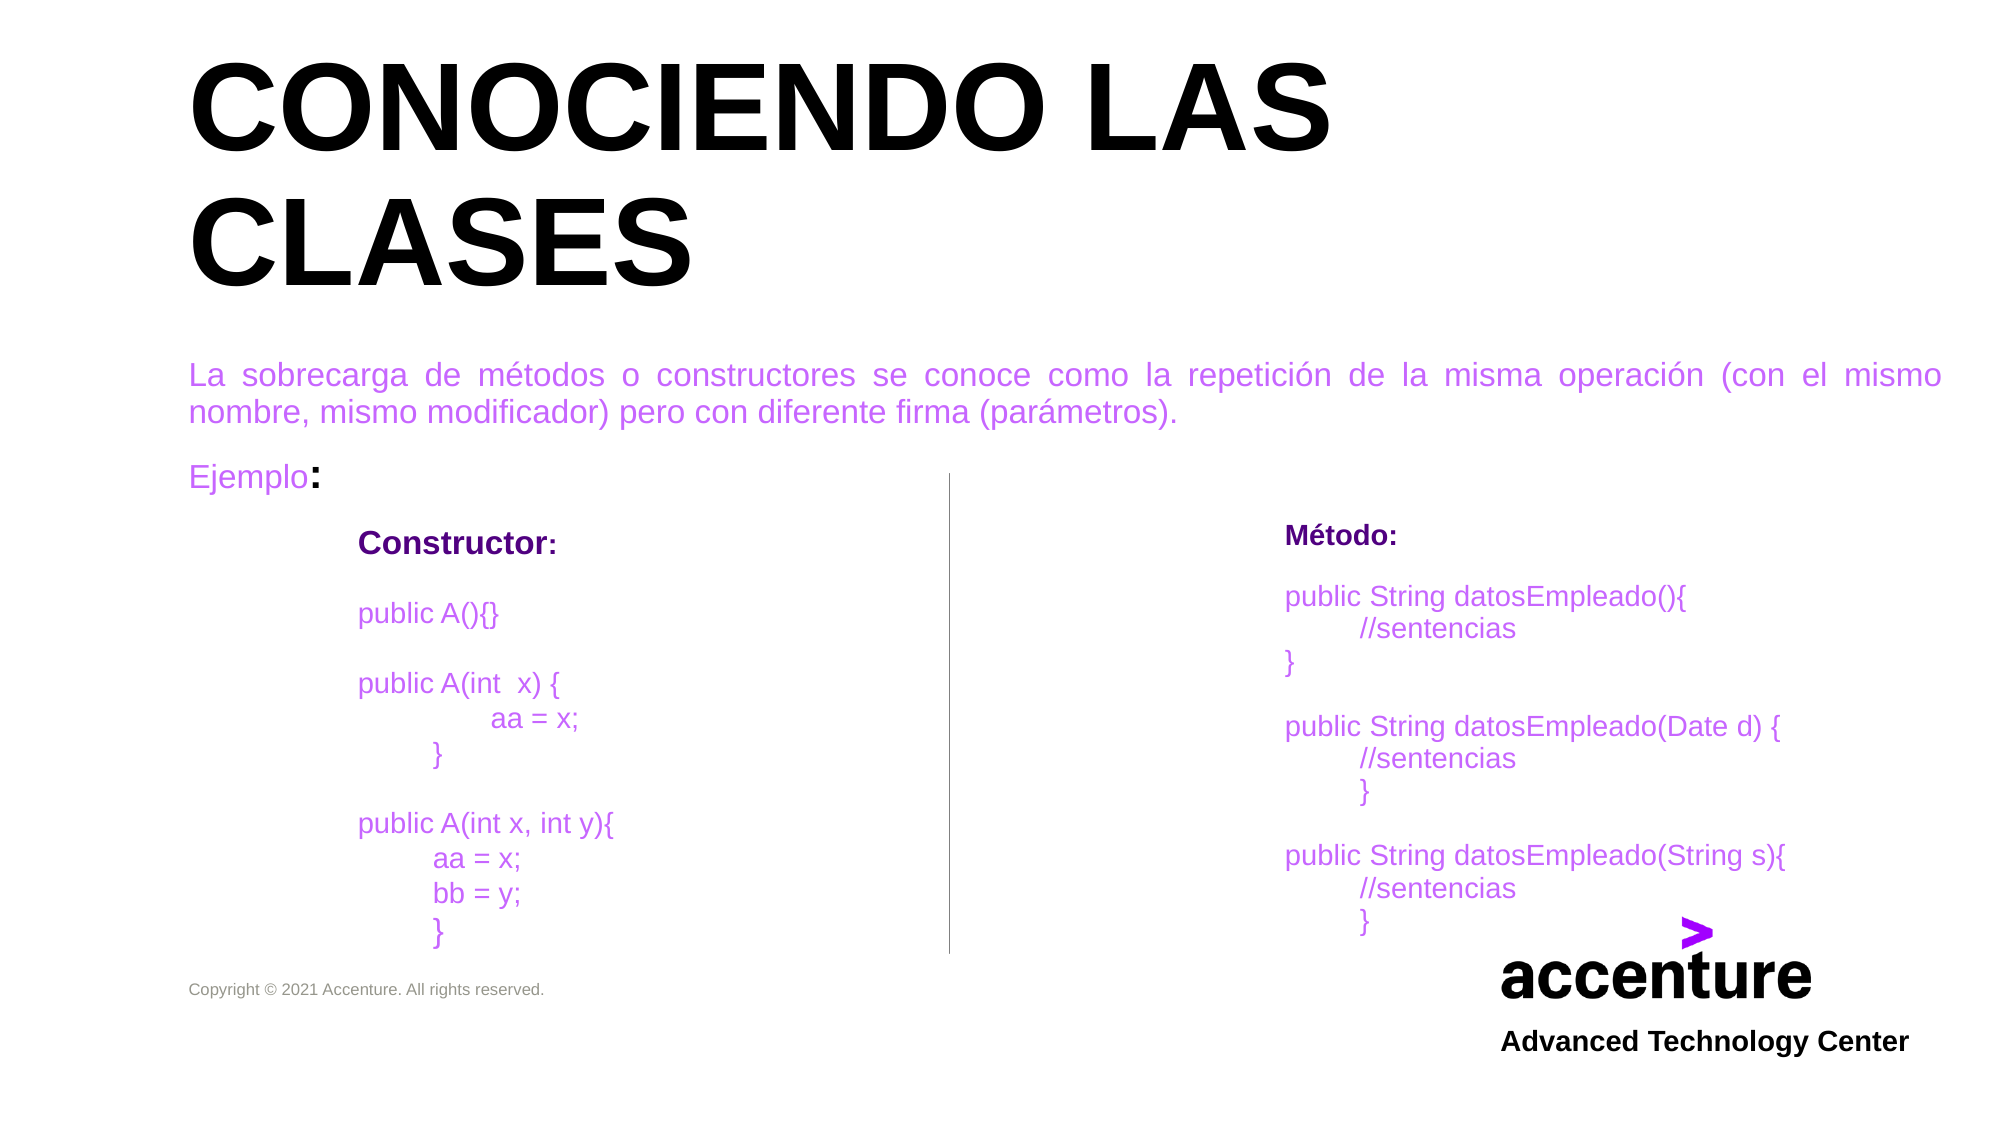

# CONOCIENDO LAS CLASES
La sobrecarga de métodos o constructores se conoce como la repetición de la misma operación (con el mismo nombre, mismo modificador) pero con diferente firma (parámetros).
Ejemplo:

Constructor:

public A(){}

public A(int  x) {
	       aa = x;
	}

public A(int x, int y){
	aa = x;
	bb = y;
	}
Método:

public String datosEmpleado(){
	//sentencias
}

public String datosEmpleado(Date d) {
	//sentencias
	}

public String datosEmpleado(String s){
	//sentencias
	}